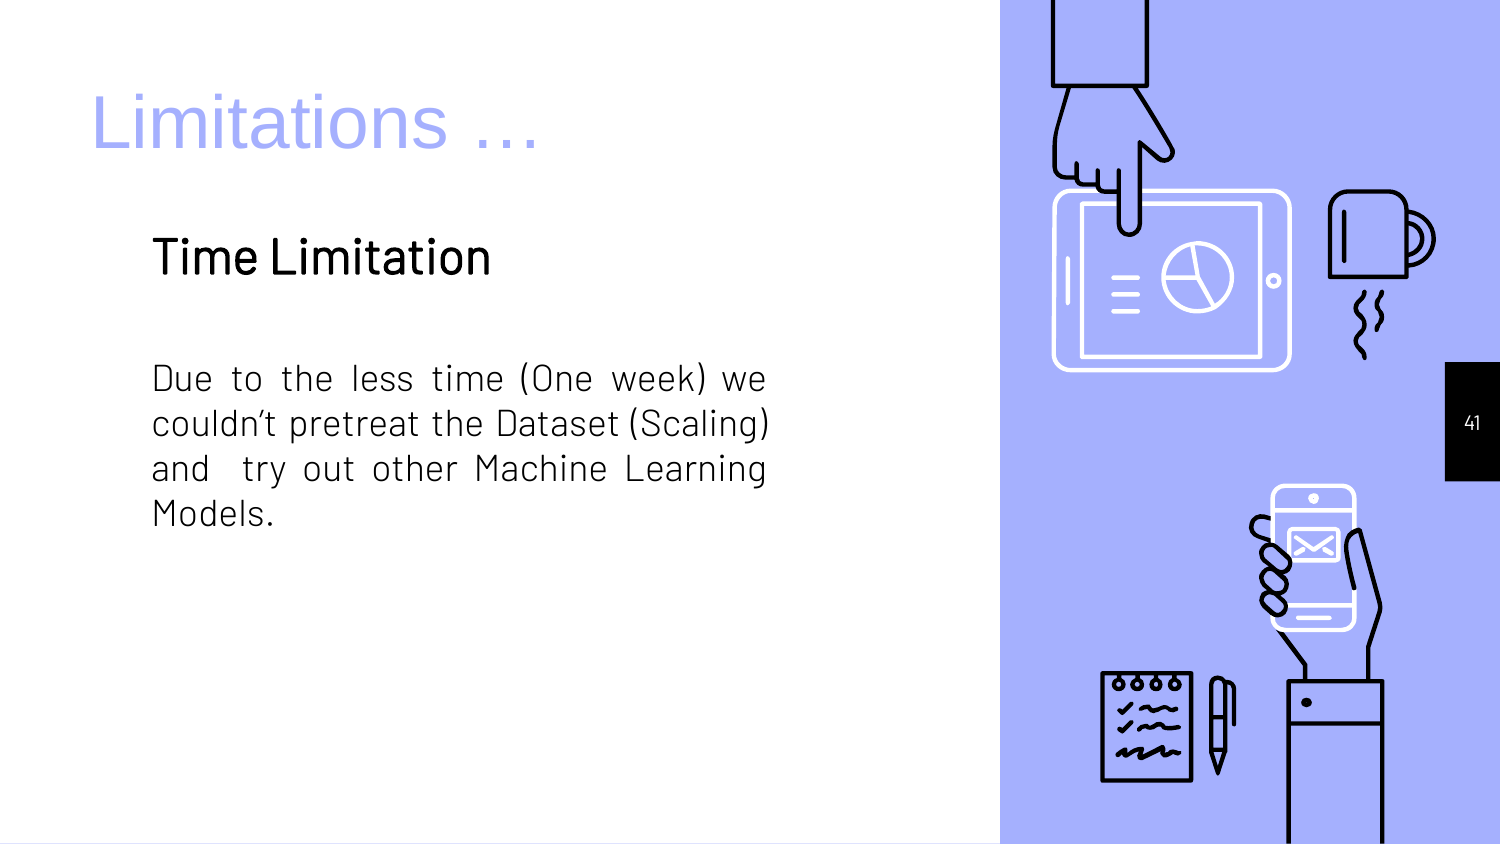

# Limitations …
Time Limitation

Due to the less time (One week) we couldn’t pretreat the Dataset (Scaling) and  try out other Machine Learning Models.
41